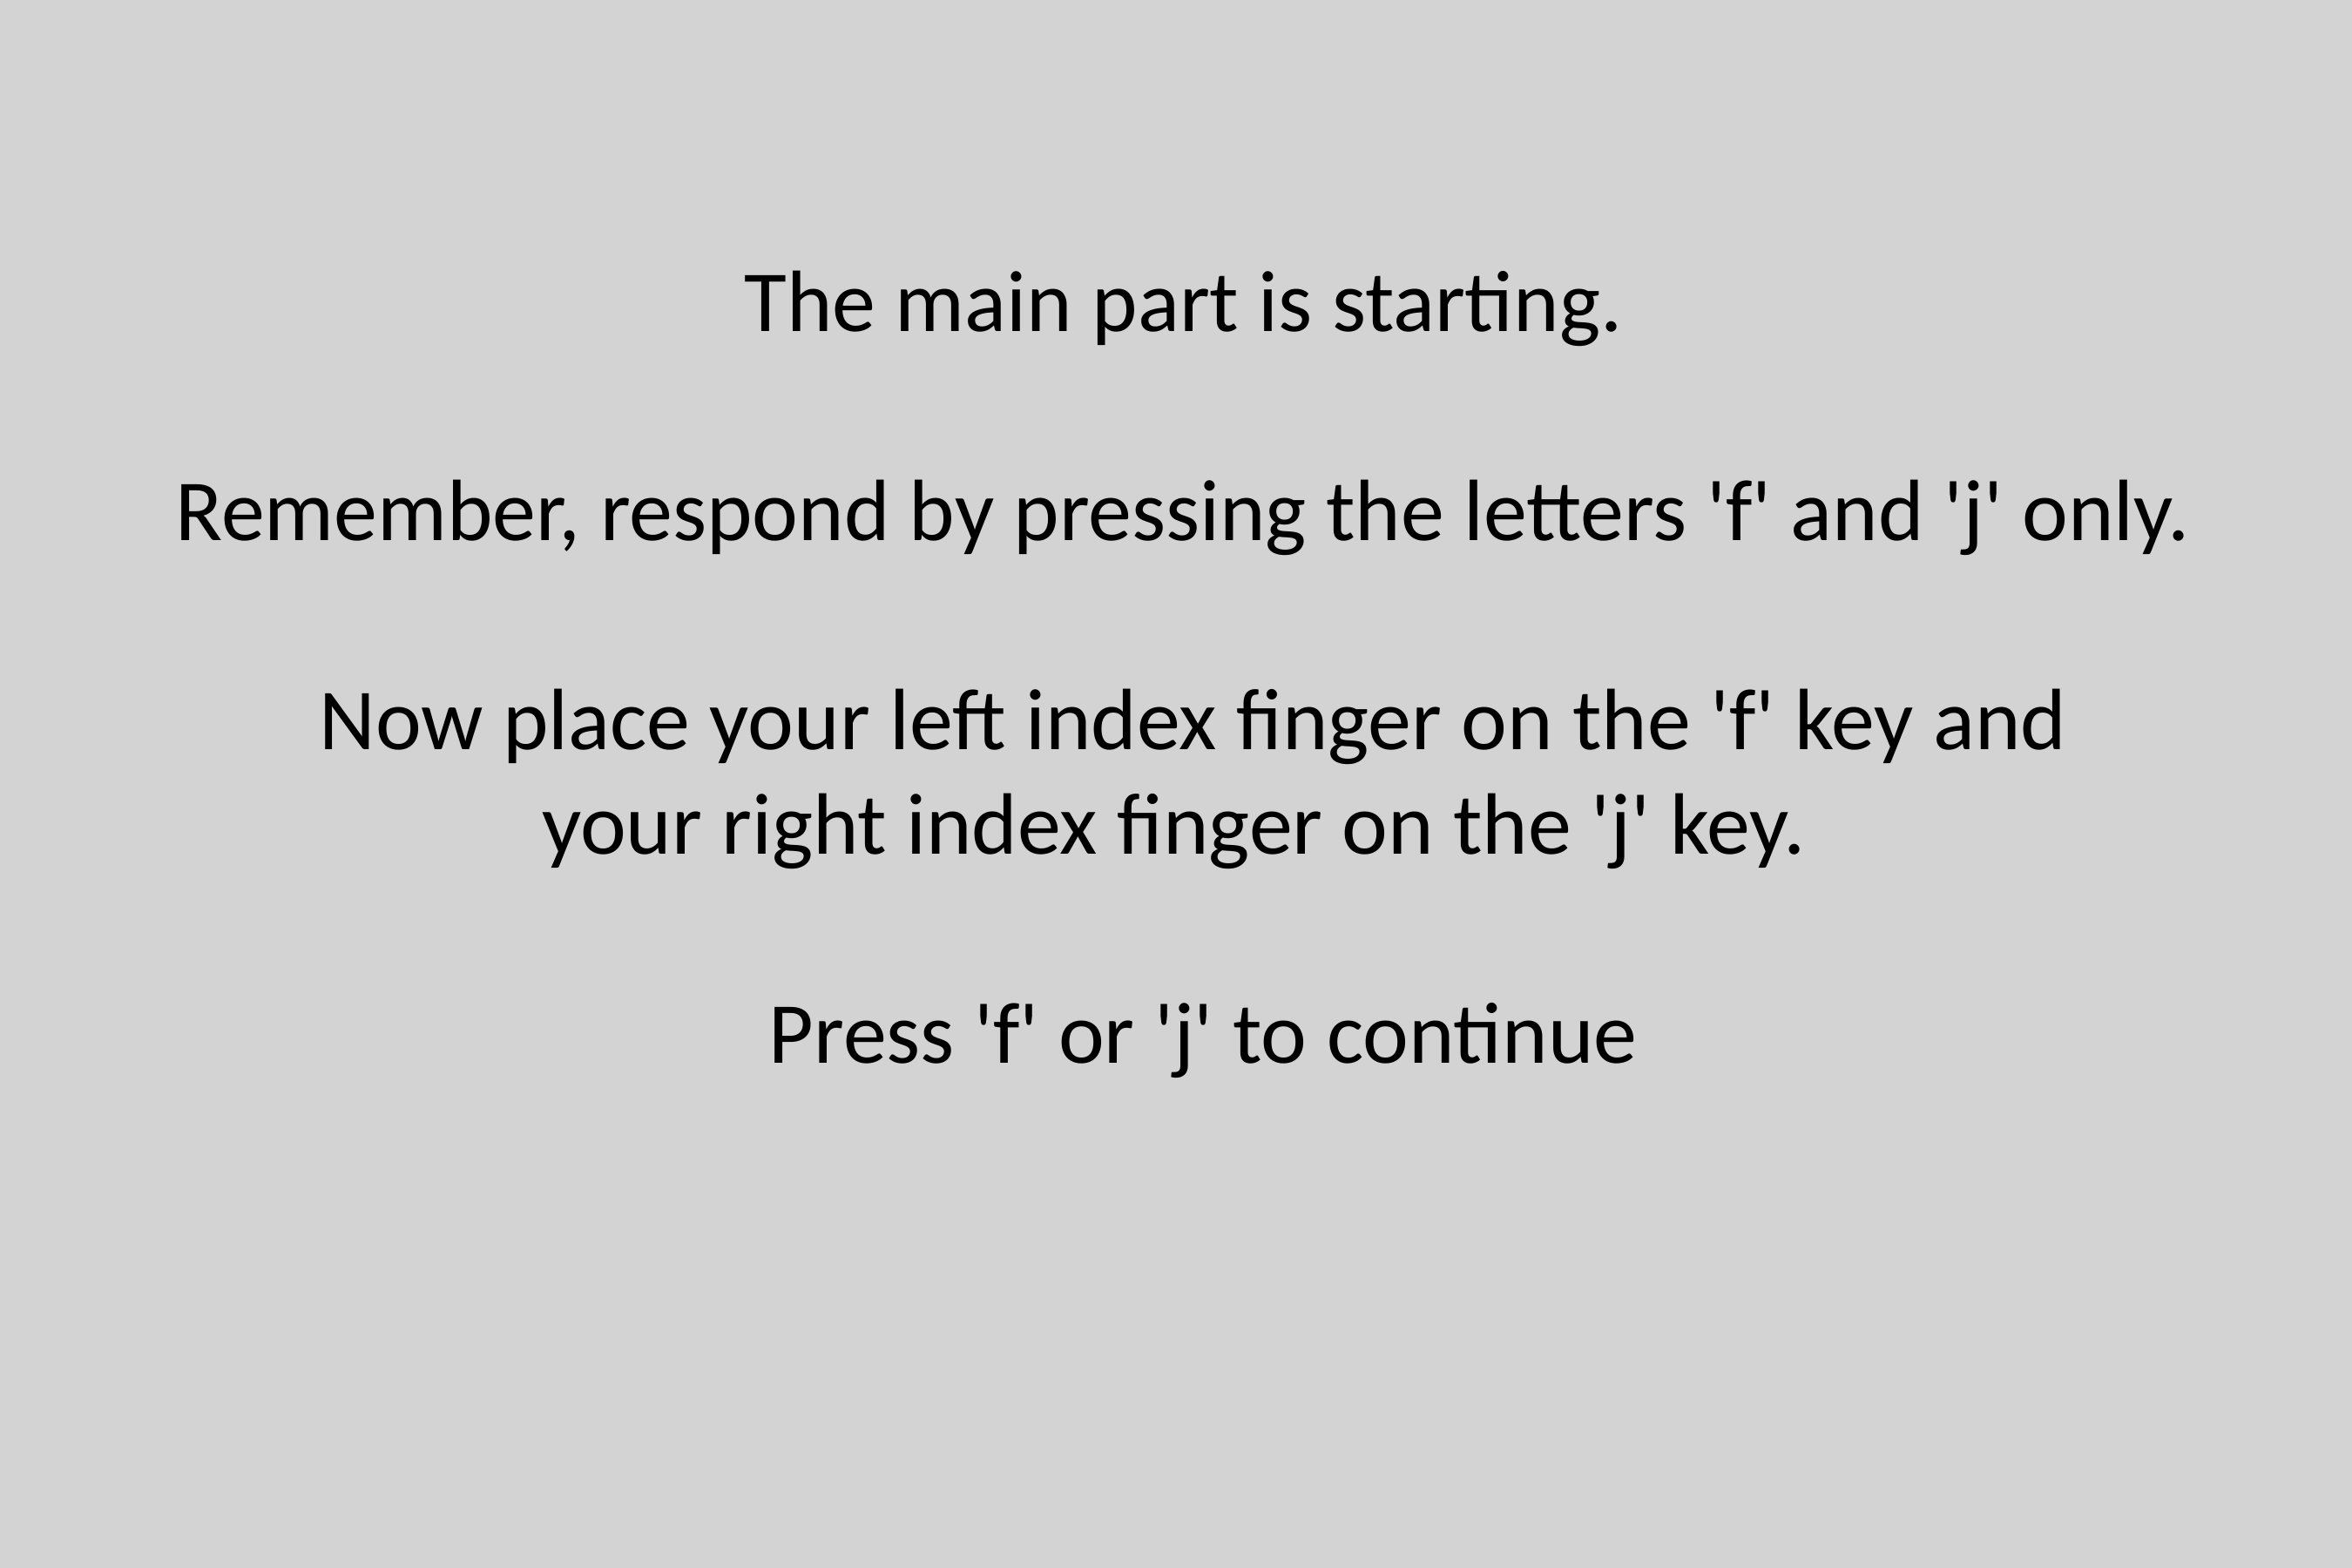

The main part is starting.

Remember, respond by pressing the letters 'f' and 'j' only.

Now place your left index finger on the 'f' key and
your right index finger on the 'j' key.

Press 'f' or 'j' to continue